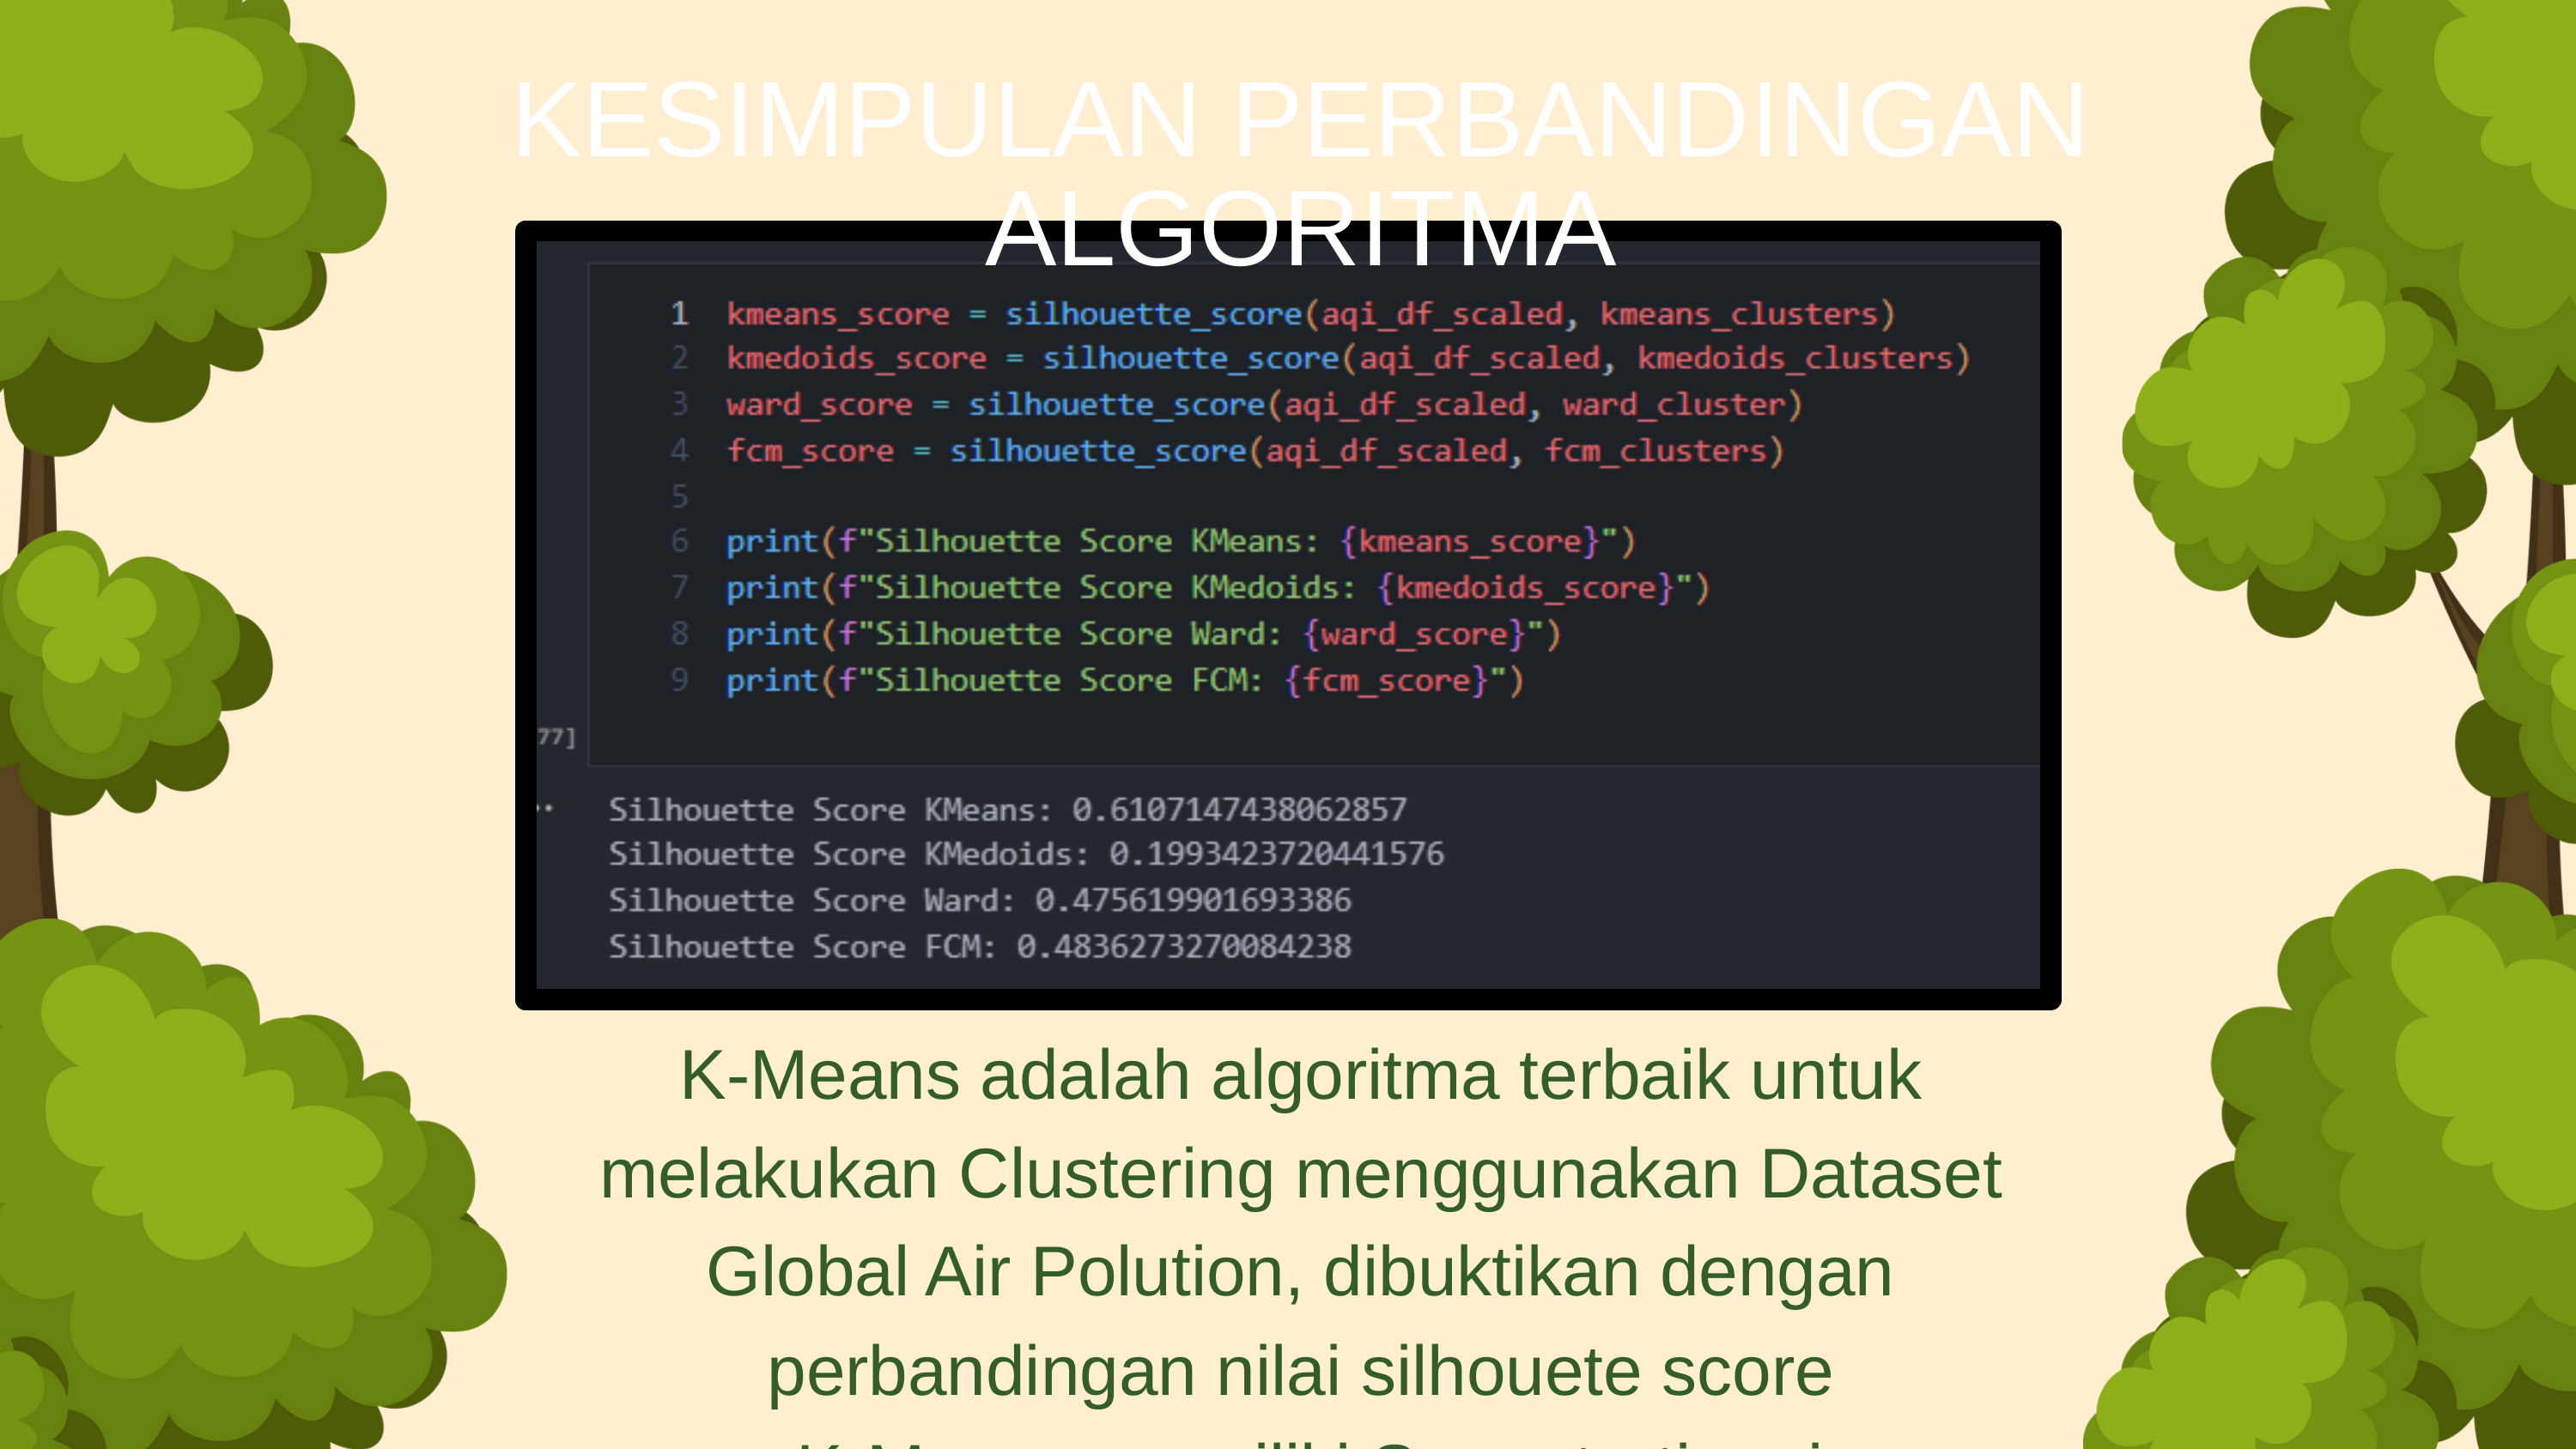

KESIMPULAN PERBANDINGAN ALGORITMA

K-Means adalah algoritma terbaik untuk melakukan Clustering menggunakan Dataset Global Air Polution, dibuktikan dengan perbandingan nilai silhouete score
 K-Means memiliki Score tertinggi